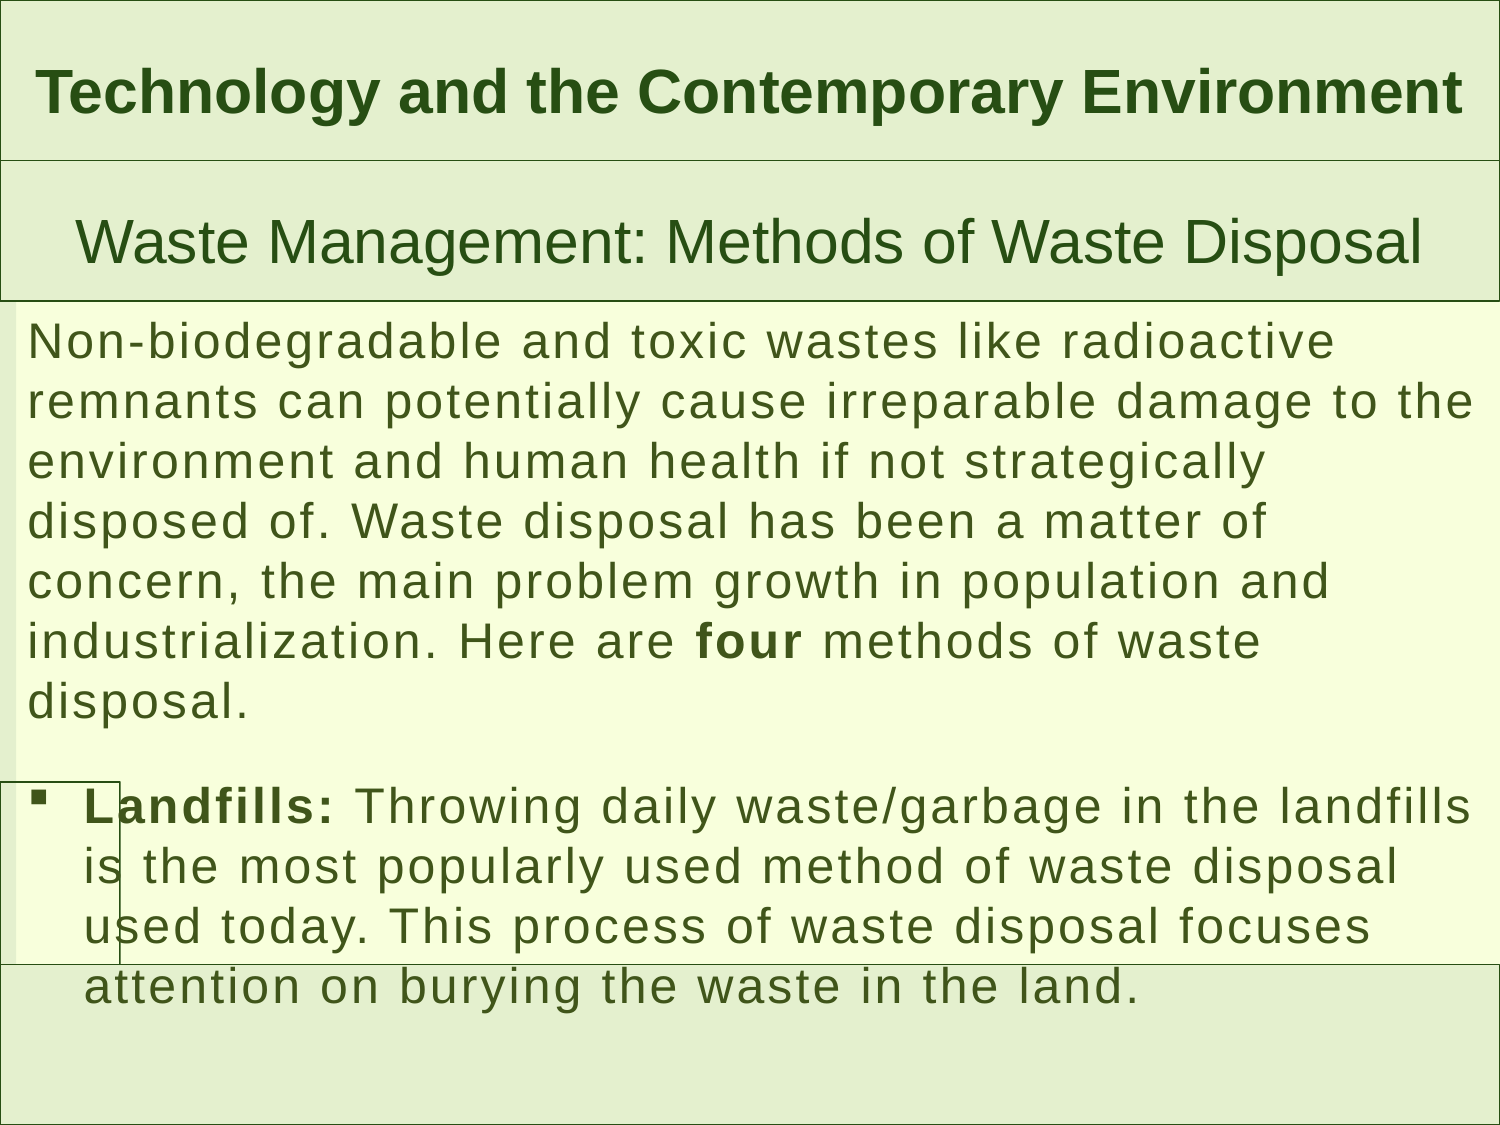

Technology and the Contemporary Environment
Waste Management: Methods of Waste Disposal
Non-biodegradable and toxic wastes like radioactive remnants can potentially cause irreparable damage to the environment and human health if not strategically disposed of. Waste disposal has been a matter of concern, the main problem growth in population and industrialization. Here are four methods of waste disposal.

Landfills: Throwing daily waste/garbage in the landfills is the most popularly used method of waste disposal used today. This process of waste disposal focuses attention on burying the waste in the land.